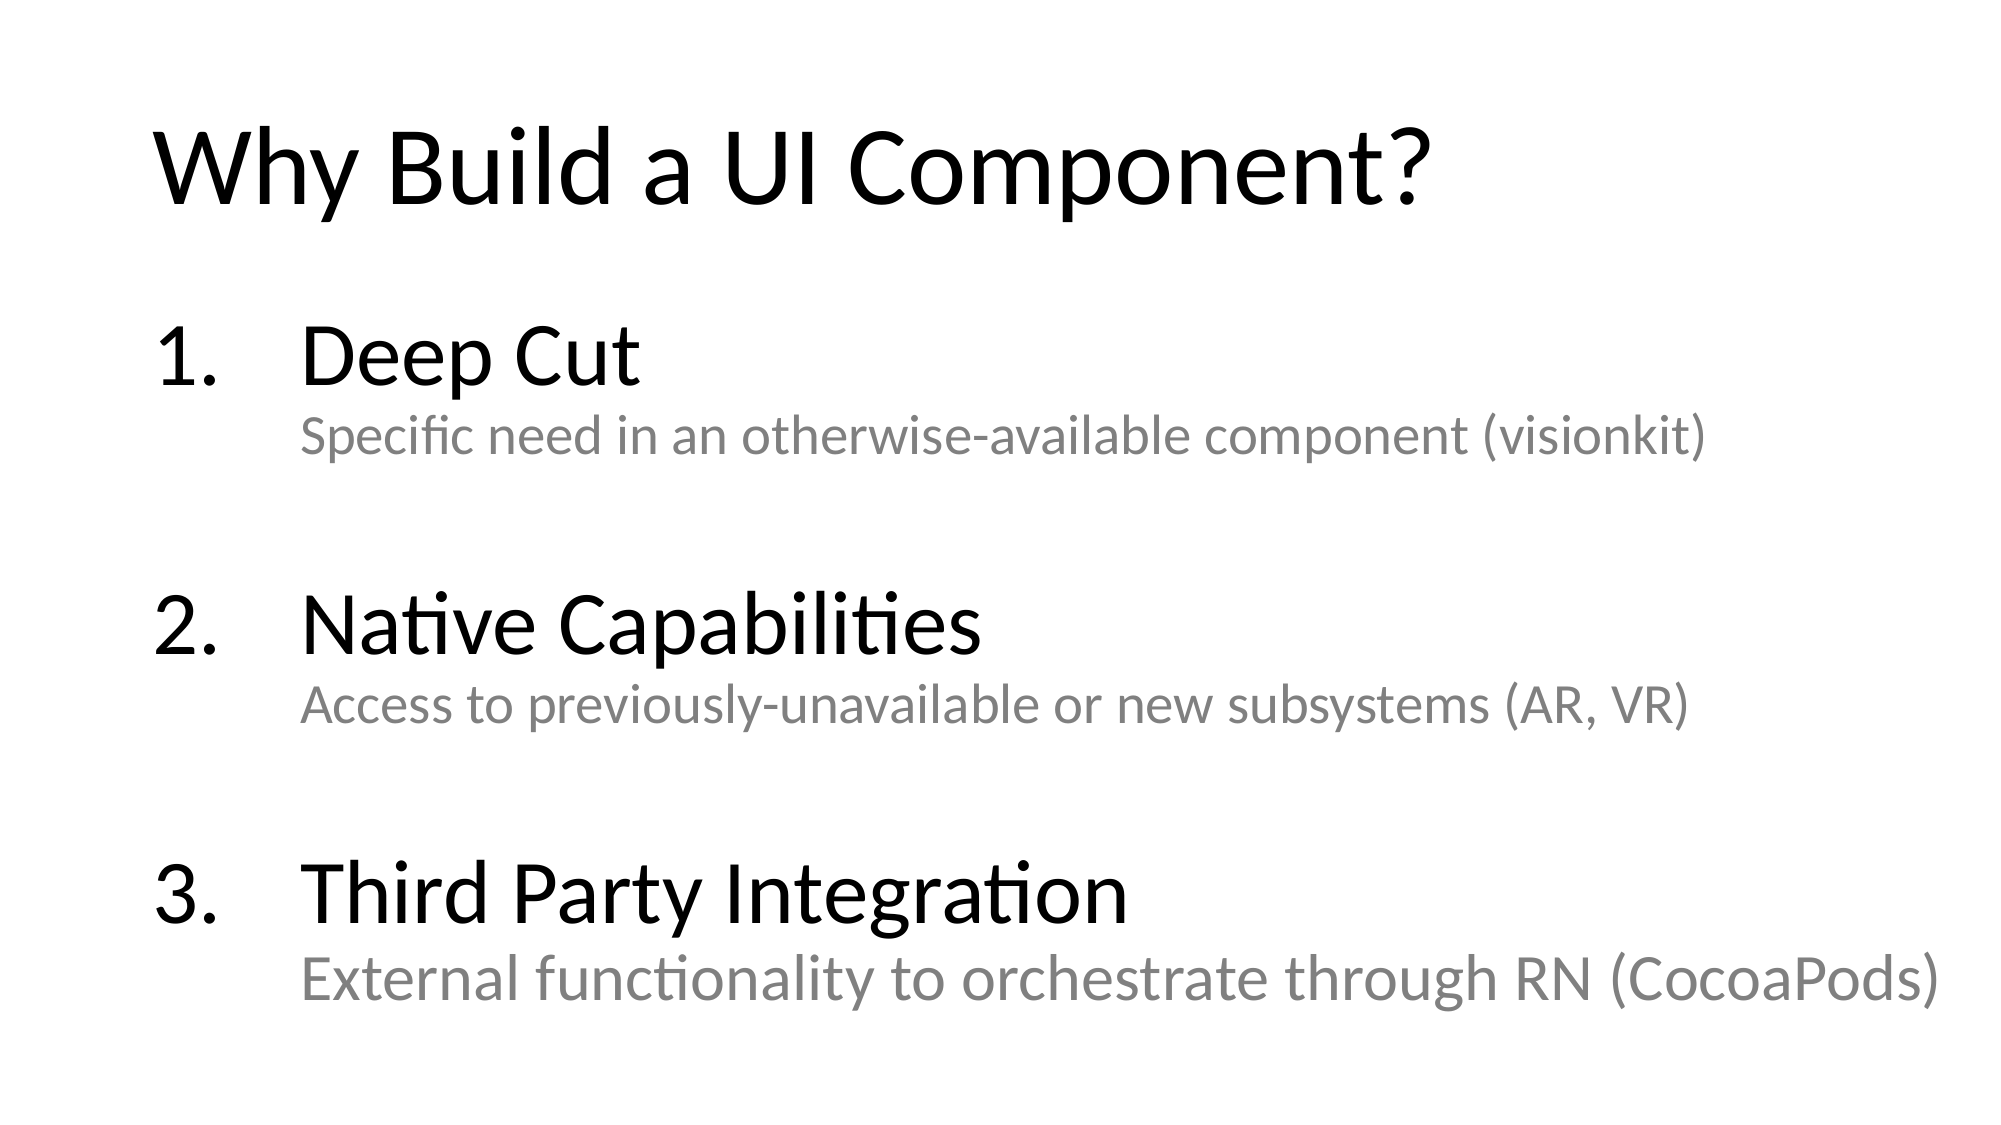

# Why Build a UI Component?
Deep Cut
Specific need in an otherwise-available component (visionkit)

Native Capabilities
Access to previously-unavailable or new subsystems (AR, VR)

Third Party Integration
External functionality to orchestrate through RN (CocoaPods)